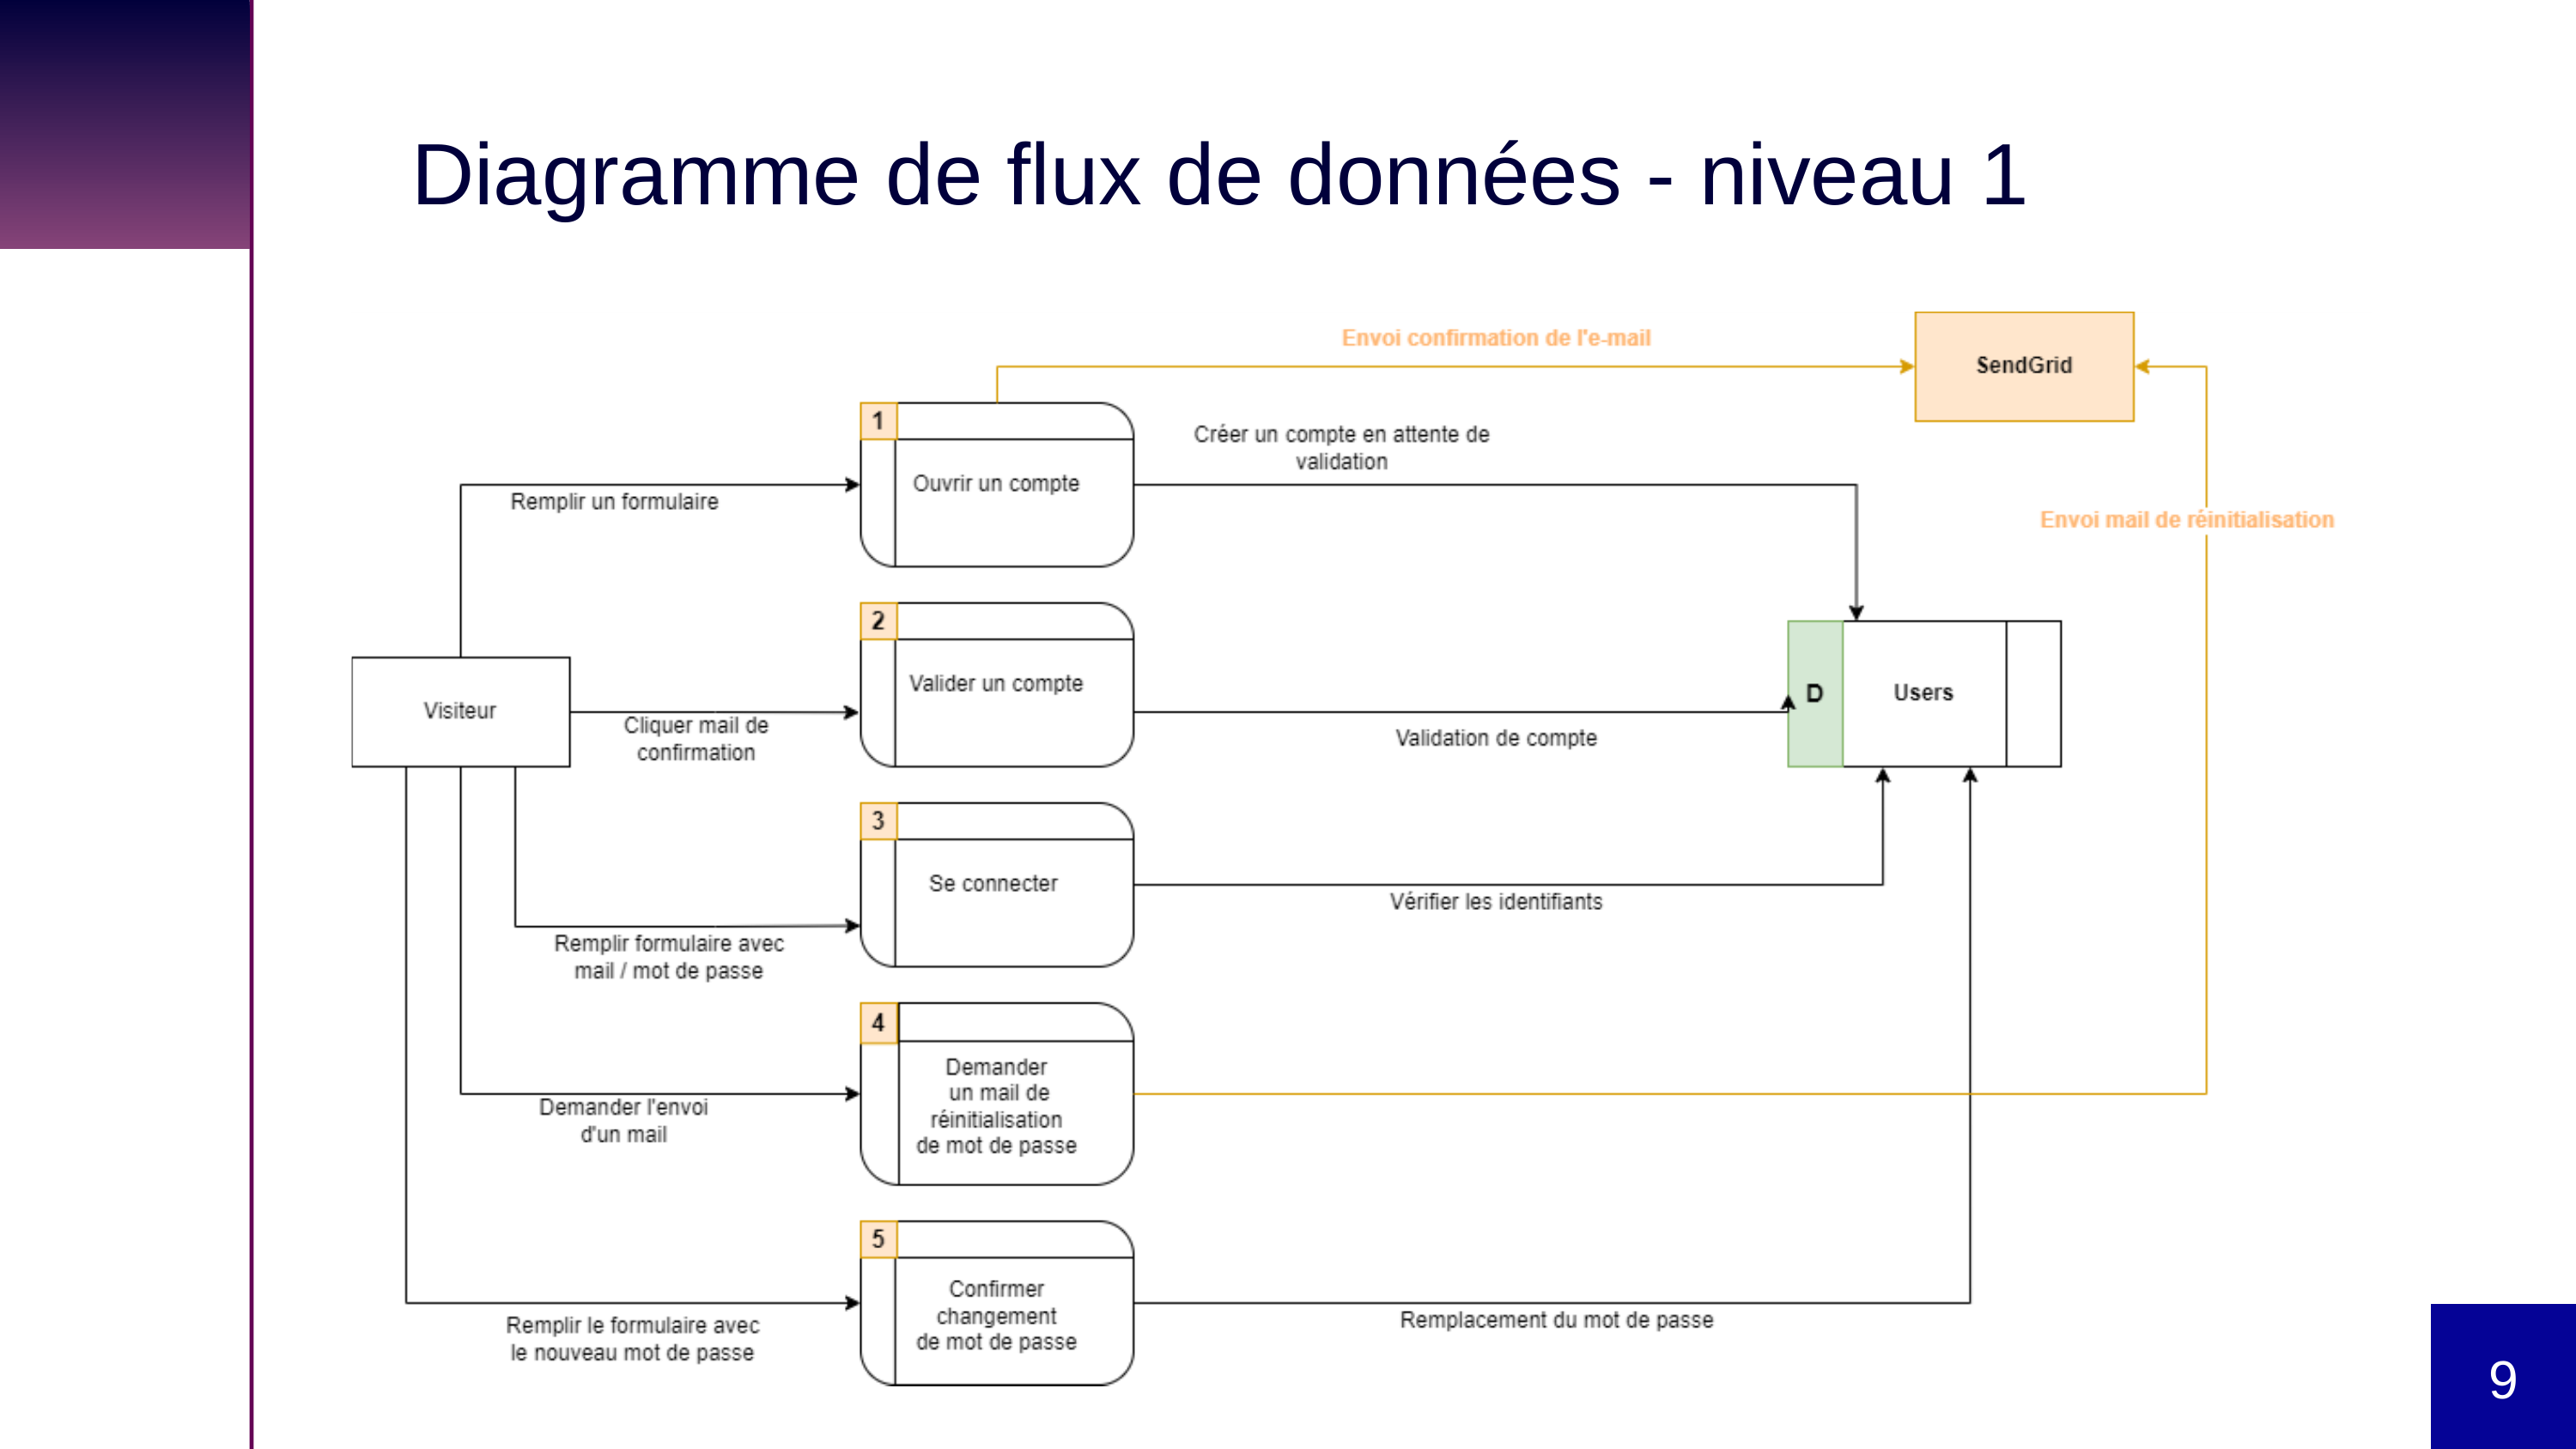

Diagramme de flux de données - niveau 1

9